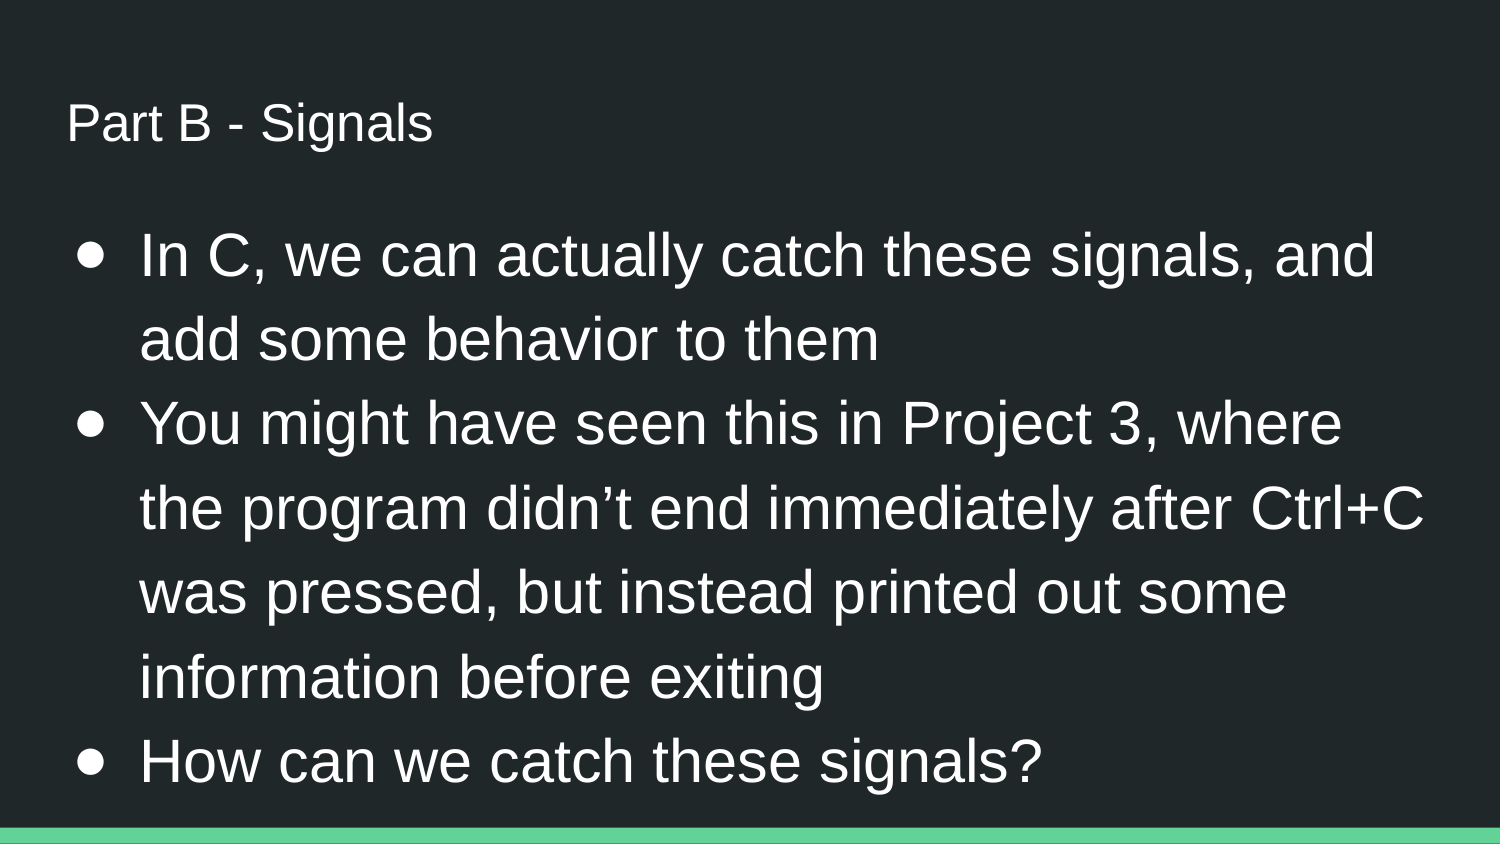

# Part B - Signals
In C, we can actually catch these signals, and add some behavior to them
You might have seen this in Project 3, where the program didn’t end immediately after Ctrl+C was pressed, but instead printed out some information before exiting
How can we catch these signals?